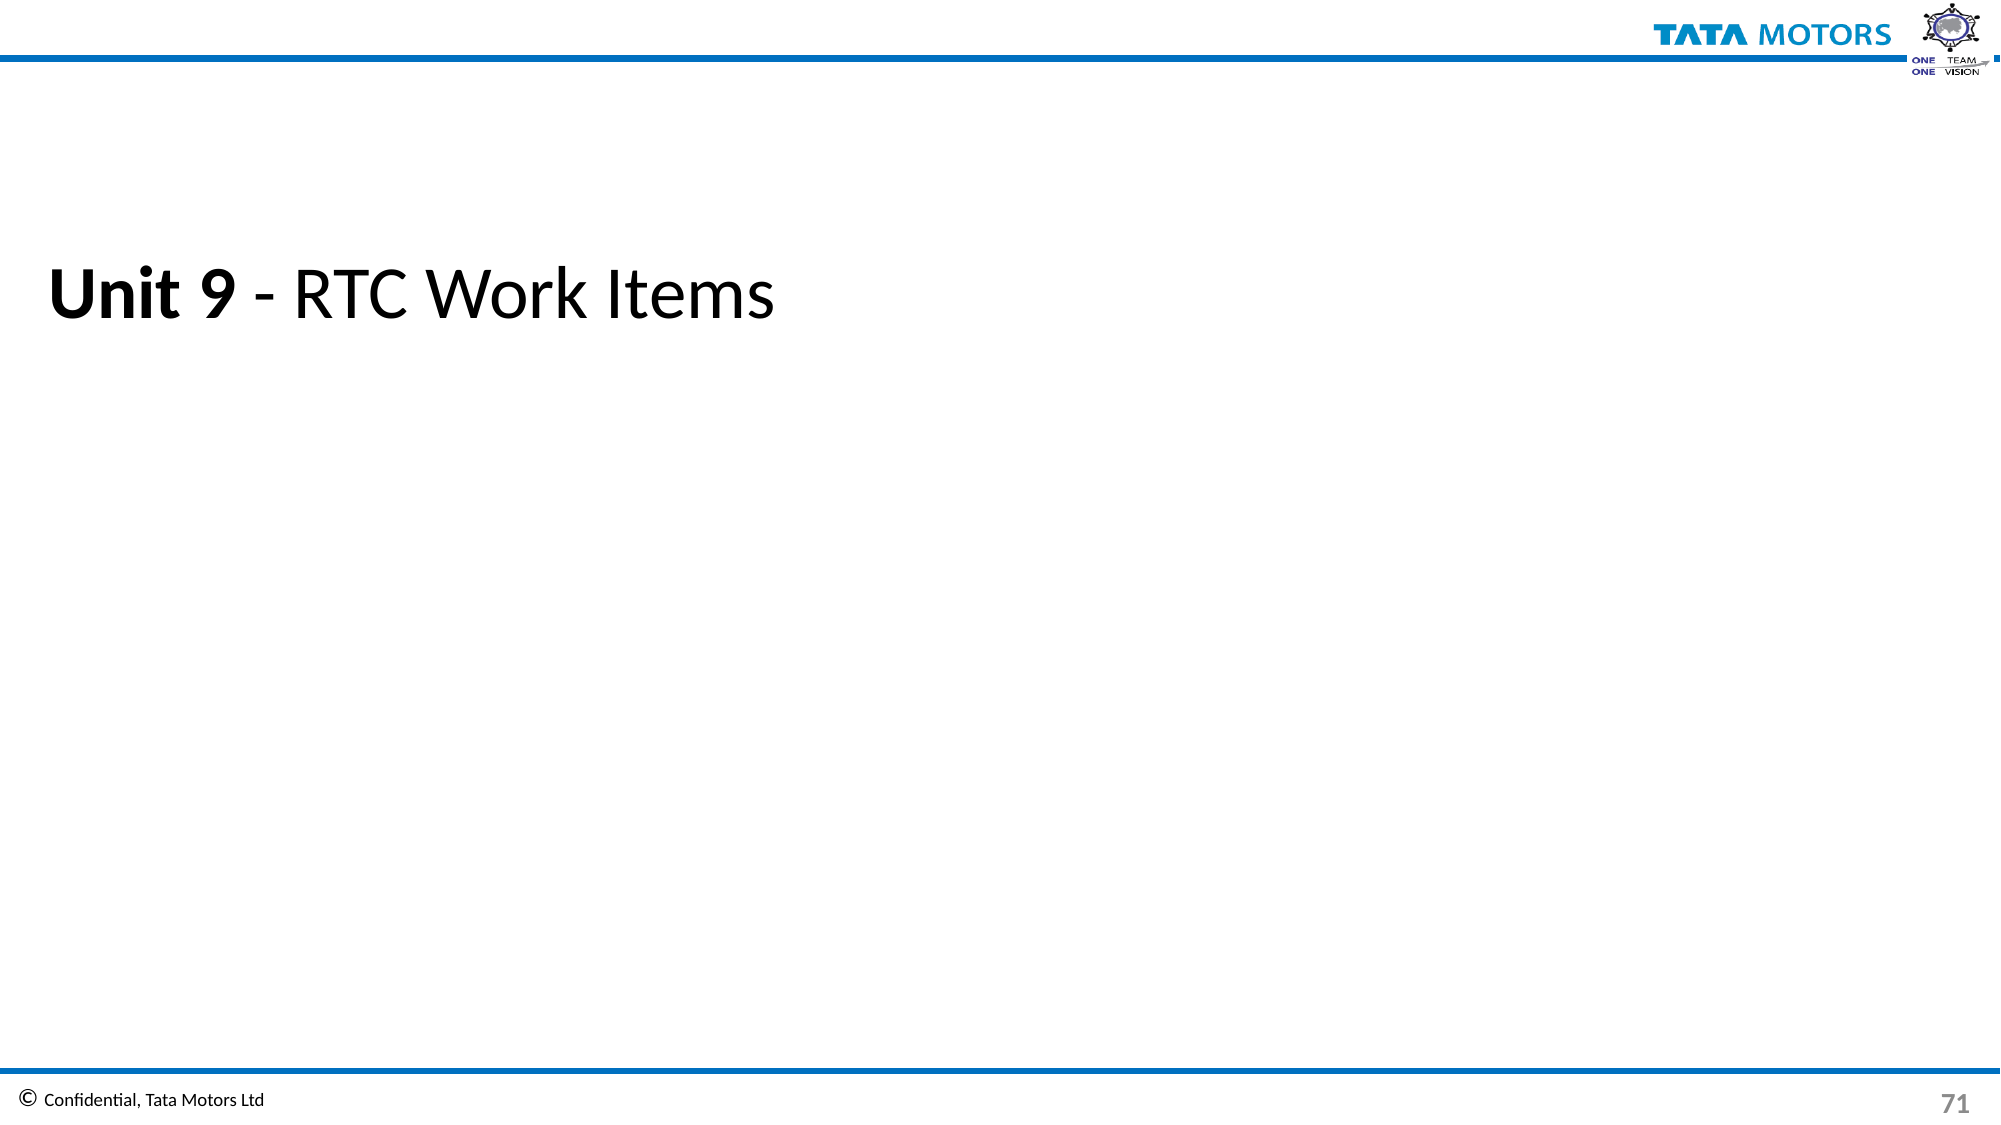

Unit 9 - RTC Work Items
71